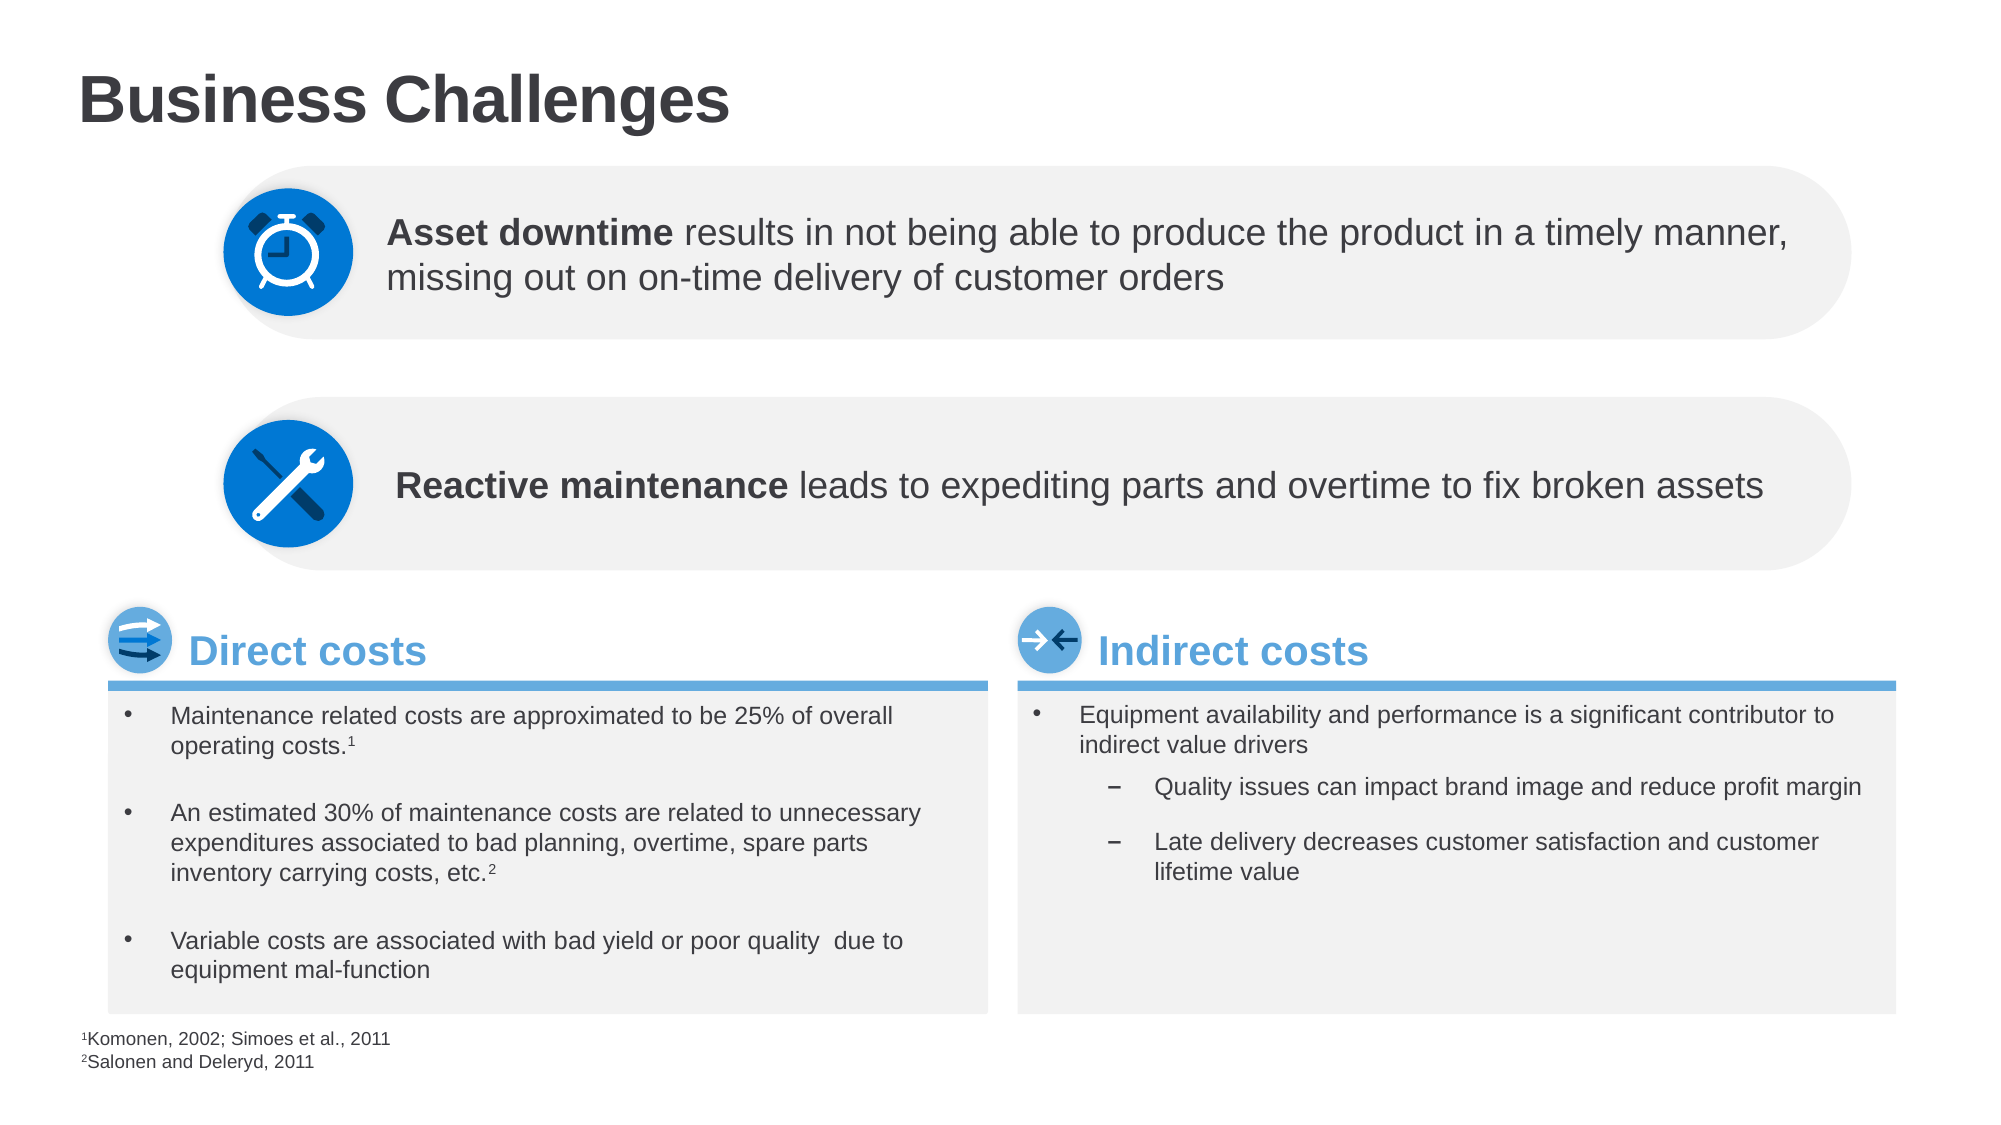

# Business Challenges
Asset downtime results in not being able to produce the product in a timely manner, missing out on on-time delivery of customer orders

Reactive maintenance leads to expediting parts and overtime to fix broken assets

       Indirect costs
       Direct costs
Equipment availability and performance is a significant contributor to indirect value drivers
Quality issues can impact brand image and reduce profit margin
Late delivery decreases customer satisfaction and customer lifetime value
Maintenance related costs are approximated to be 25% of overall operating costs.1
An estimated 30% of maintenance costs are related to unnecessary expenditures associated to bad planning, overtime, spare parts inventory carrying costs, etc.2
Variable costs are associated with bad yield or poor quality  due to equipment mal-function
1Komonen, 2002; Simoes et al., 2011
2Salonen and Deleryd, 2011